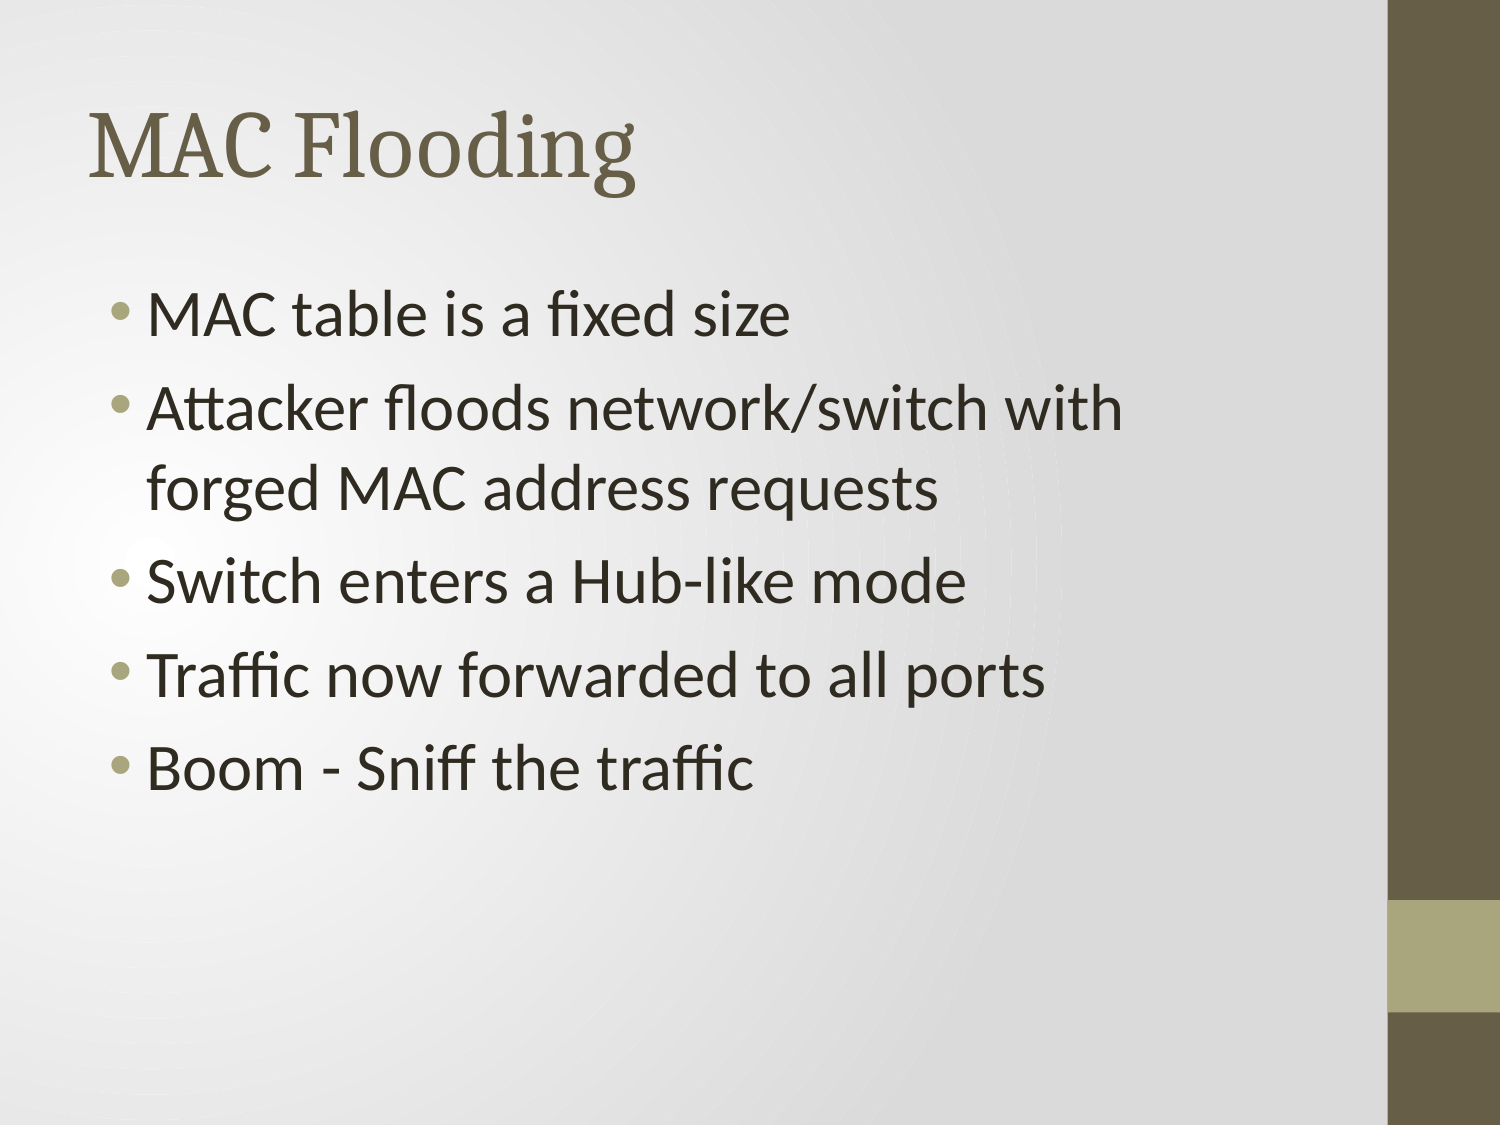

# MAC Flooding
MAC table is a fixed size
Attacker floods network/switch with forged MAC address requests
Switch enters a Hub-like mode
Traffic now forwarded to all ports
Boom - Sniff the traffic